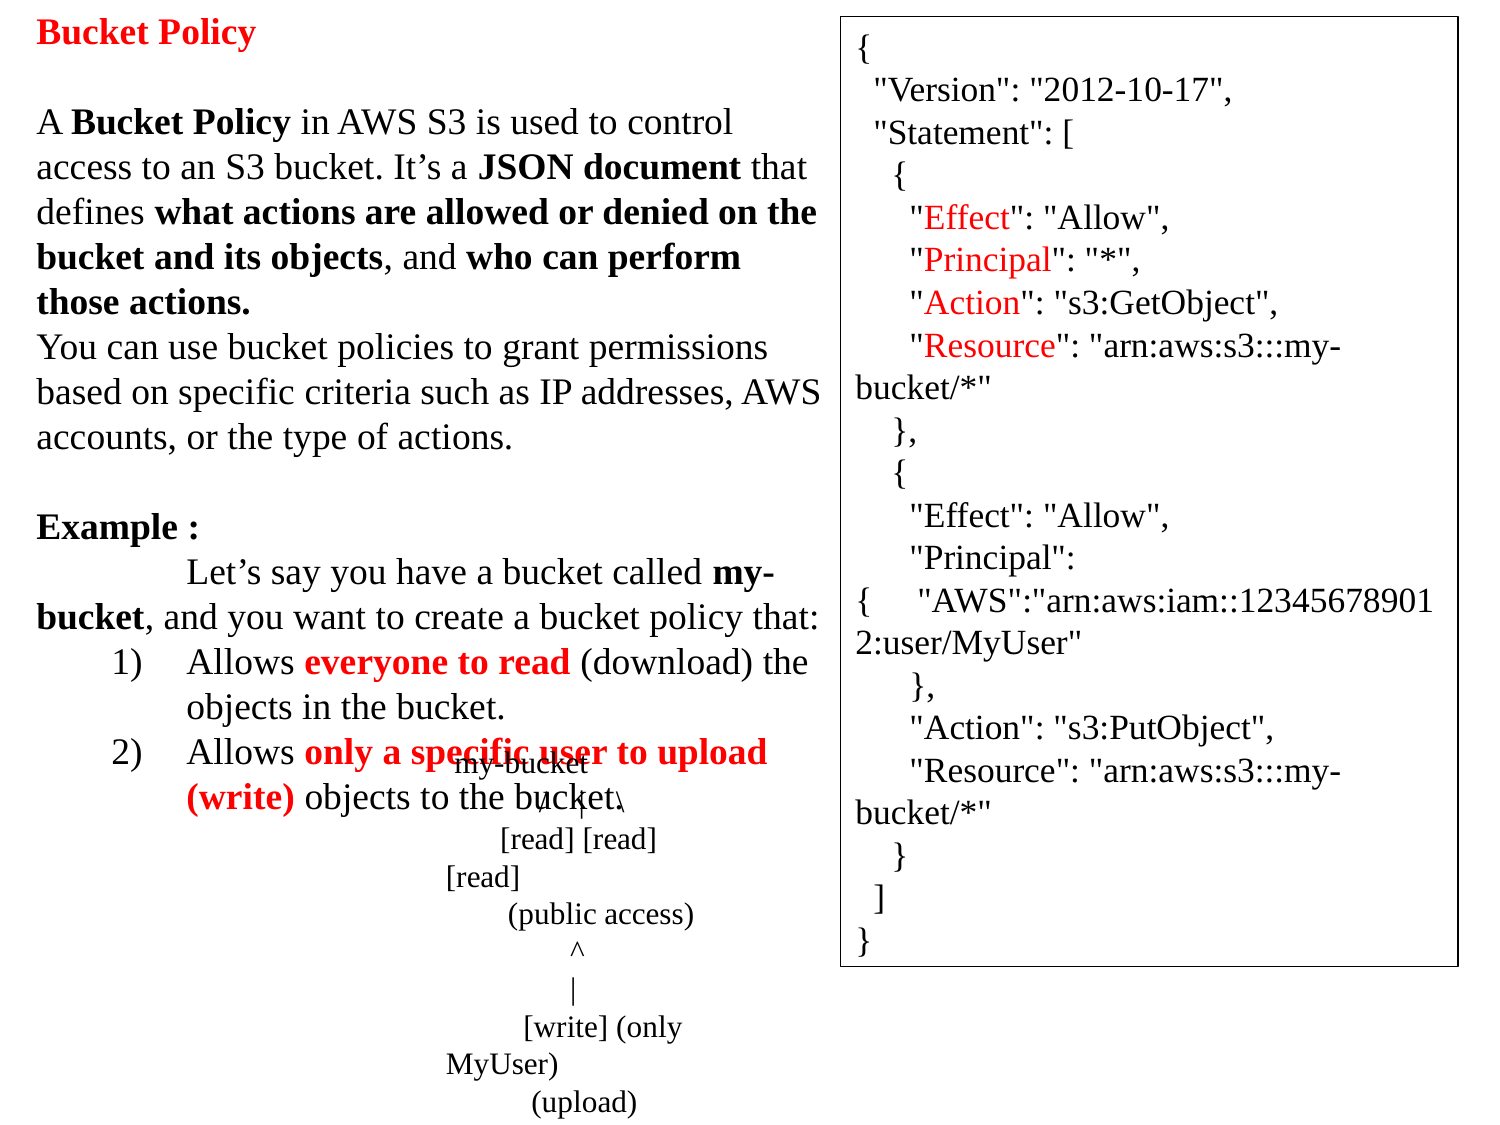

Bucket Policy

A Bucket Policy in AWS S3 is used to control access to an S3 bucket. It’s a JSON document that defines what actions are allowed or denied on the bucket and its objects, and who can perform those actions.
You can use bucket policies to grant permissions based on specific criteria such as IP addresses, AWS accounts, or the type of actions.

Example :
	Let’s say you have a bucket called my-bucket, and you want to create a bucket policy that:
Allows everyone to read (download) the objects in the bucket.
Allows only a specific user to upload (write) objects to the bucket.
{
  "Version": "2012-10-17",
  "Statement": [
    {
      "Effect": "Allow",
      "Principal": "*",
      "Action": "s3:GetObject",
      "Resource": "arn:aws:s3:::my-bucket/*"
    },
    {
      "Effect": "Allow",
      "Principal": {     "AWS":"arn:aws:iam::123456789012:user/MyUser"
      },
      "Action": "s3:PutObject",
      "Resource": "arn:aws:s3:::my-bucket/*"
    }
  ]
}
 my-bucket
            /    |    \
       [read] [read] [read]
        (public access)
                ^
                |
          [write] (only MyUser)
           (upload)